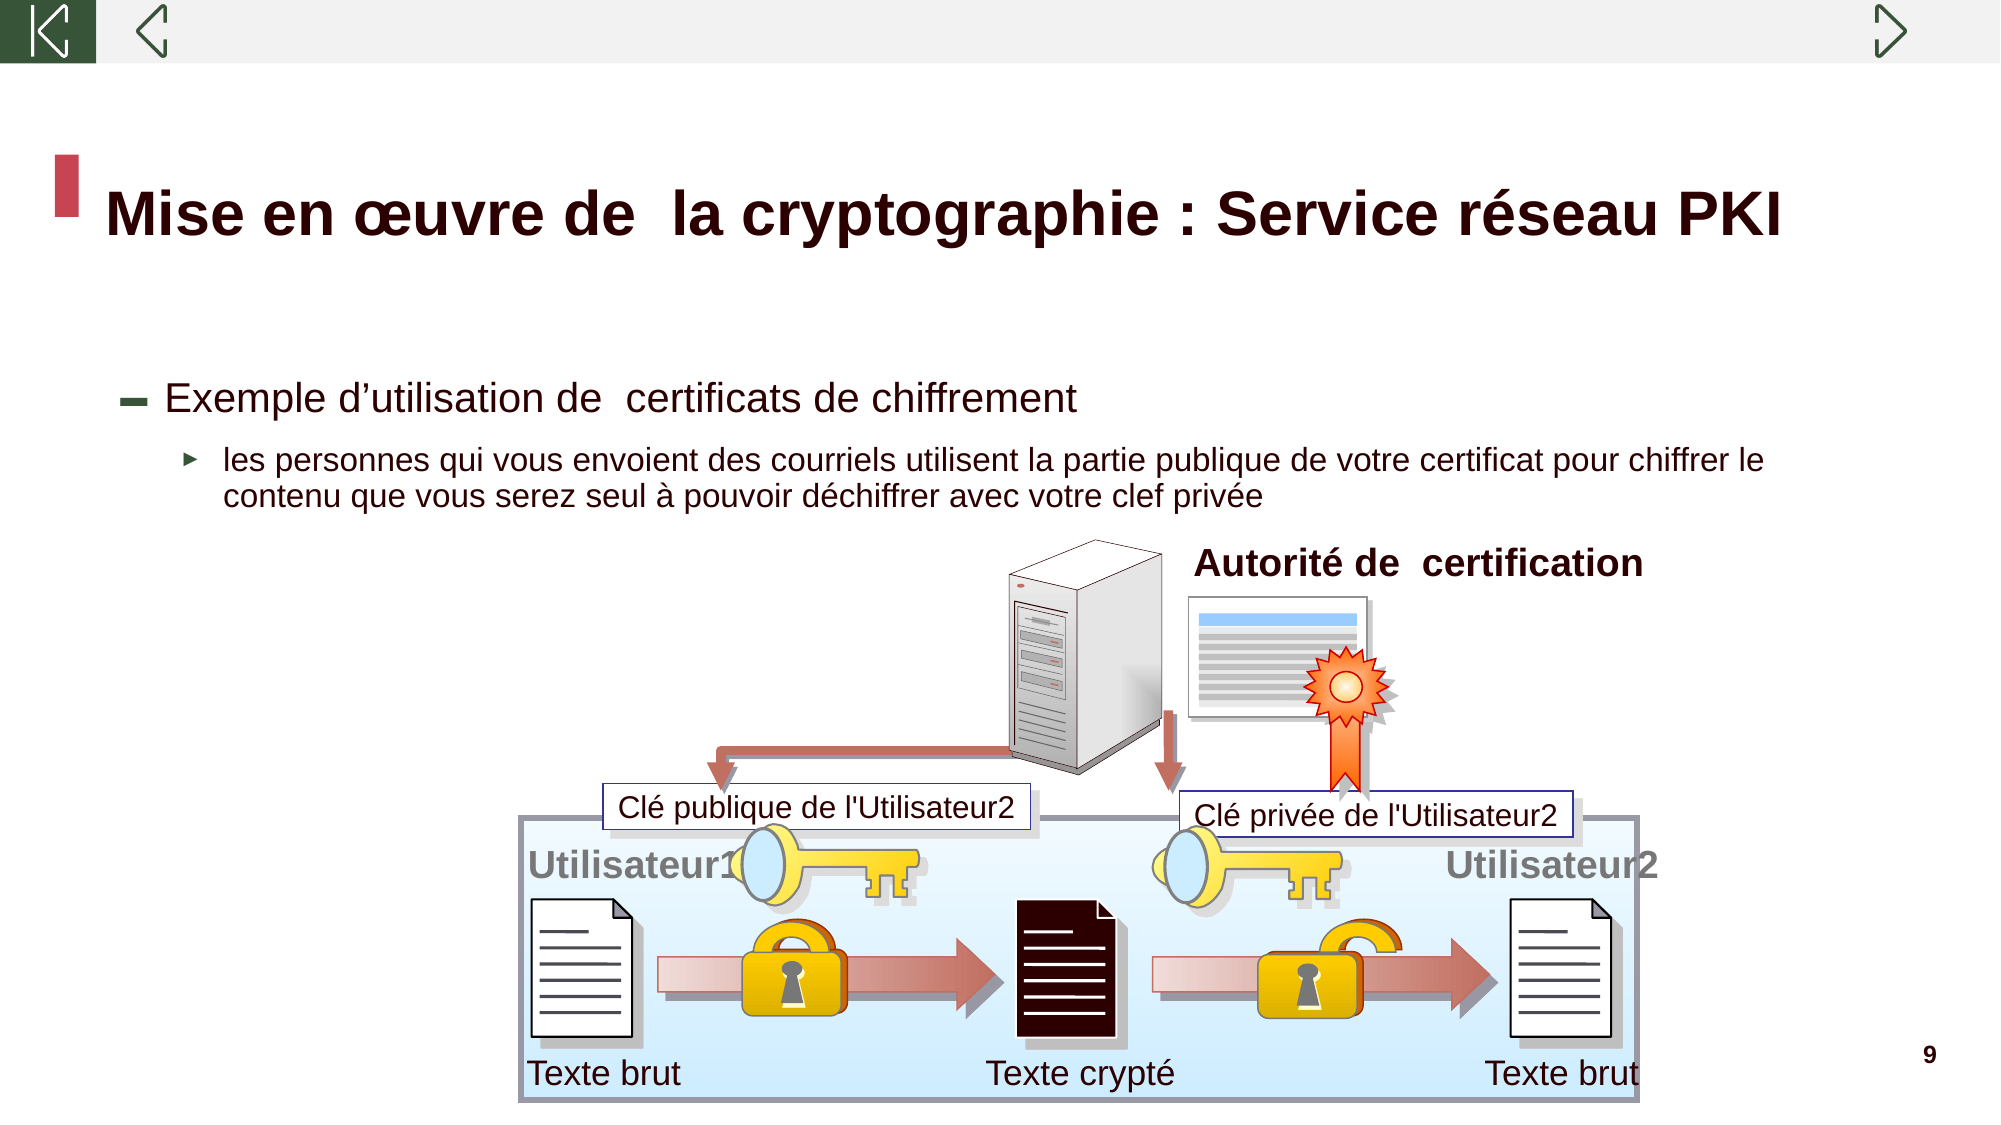

# Mise en œuvre de  la cryptographie : Service réseau PKI
Exemple d’utilisation de  certificats de chiffrement
les personnes qui vous envoient des courriels utilisent la partie publique de votre certificat pour chiffrer le contenu que vous serez seul à pouvoir déchiffrer avec votre clef privée

Autorité de  certification

Clé publique de l'Utilisateur2
Clé privée de l'Utilisateur2

Utilisateur1
Utilisateur2

Texte brut
Texte crypté
Texte brut
9